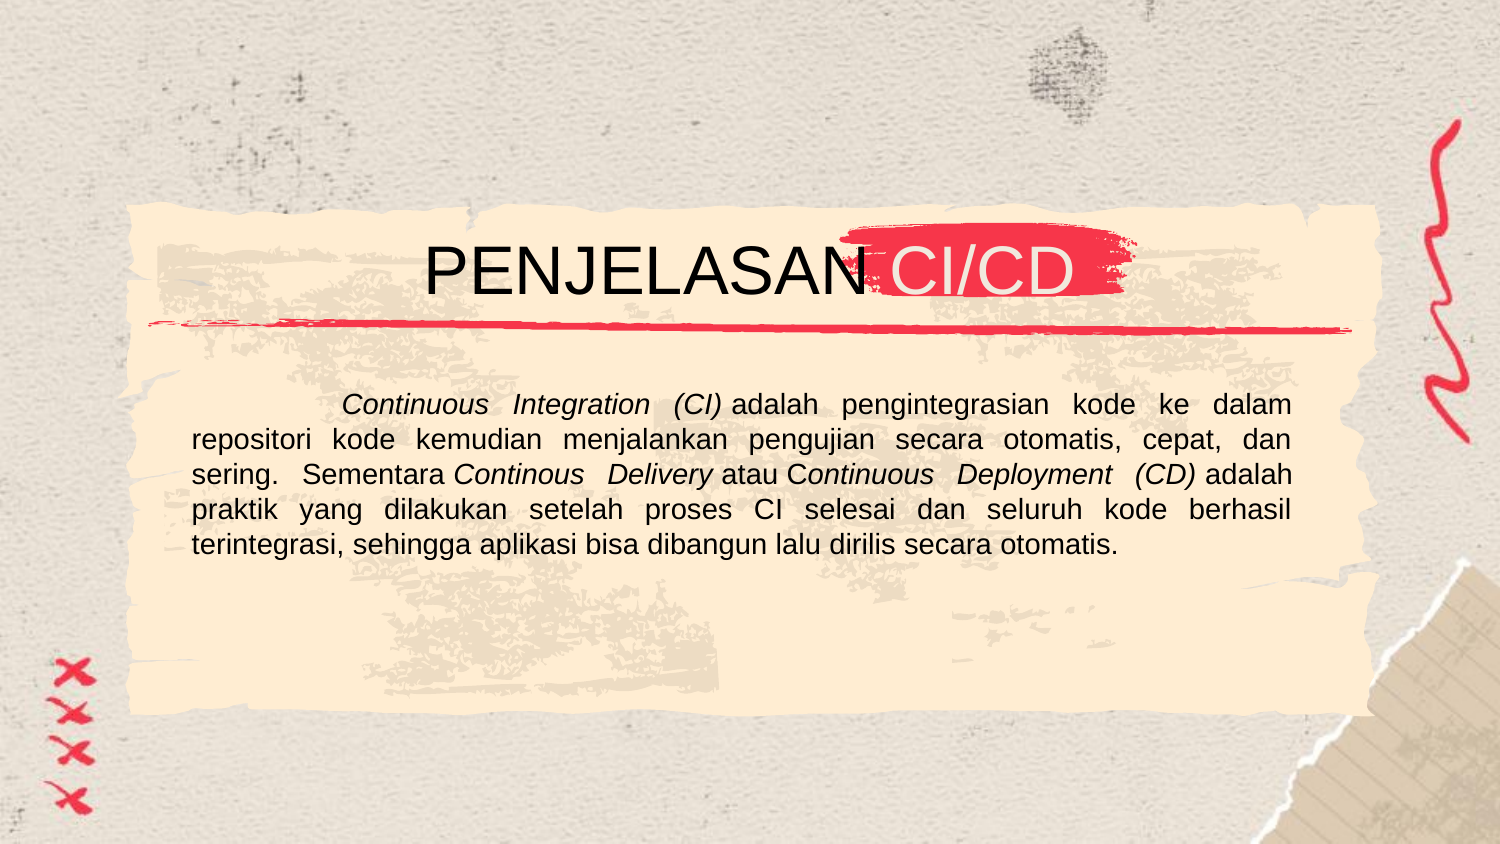

# PENJELASAN CI/CD

	Continuous Integration (CI) adalah pengintegrasian kode ke dalam repositori kode kemudian menjalankan pengujian secara otomatis, cepat, dan sering. Sementara Continous Delivery atau Continuous Deployment (CD) adalah praktik yang dilakukan setelah proses CI selesai dan seluruh kode berhasil terintegrasi, sehingga aplikasi bisa dibangun lalu dirilis secara otomatis.